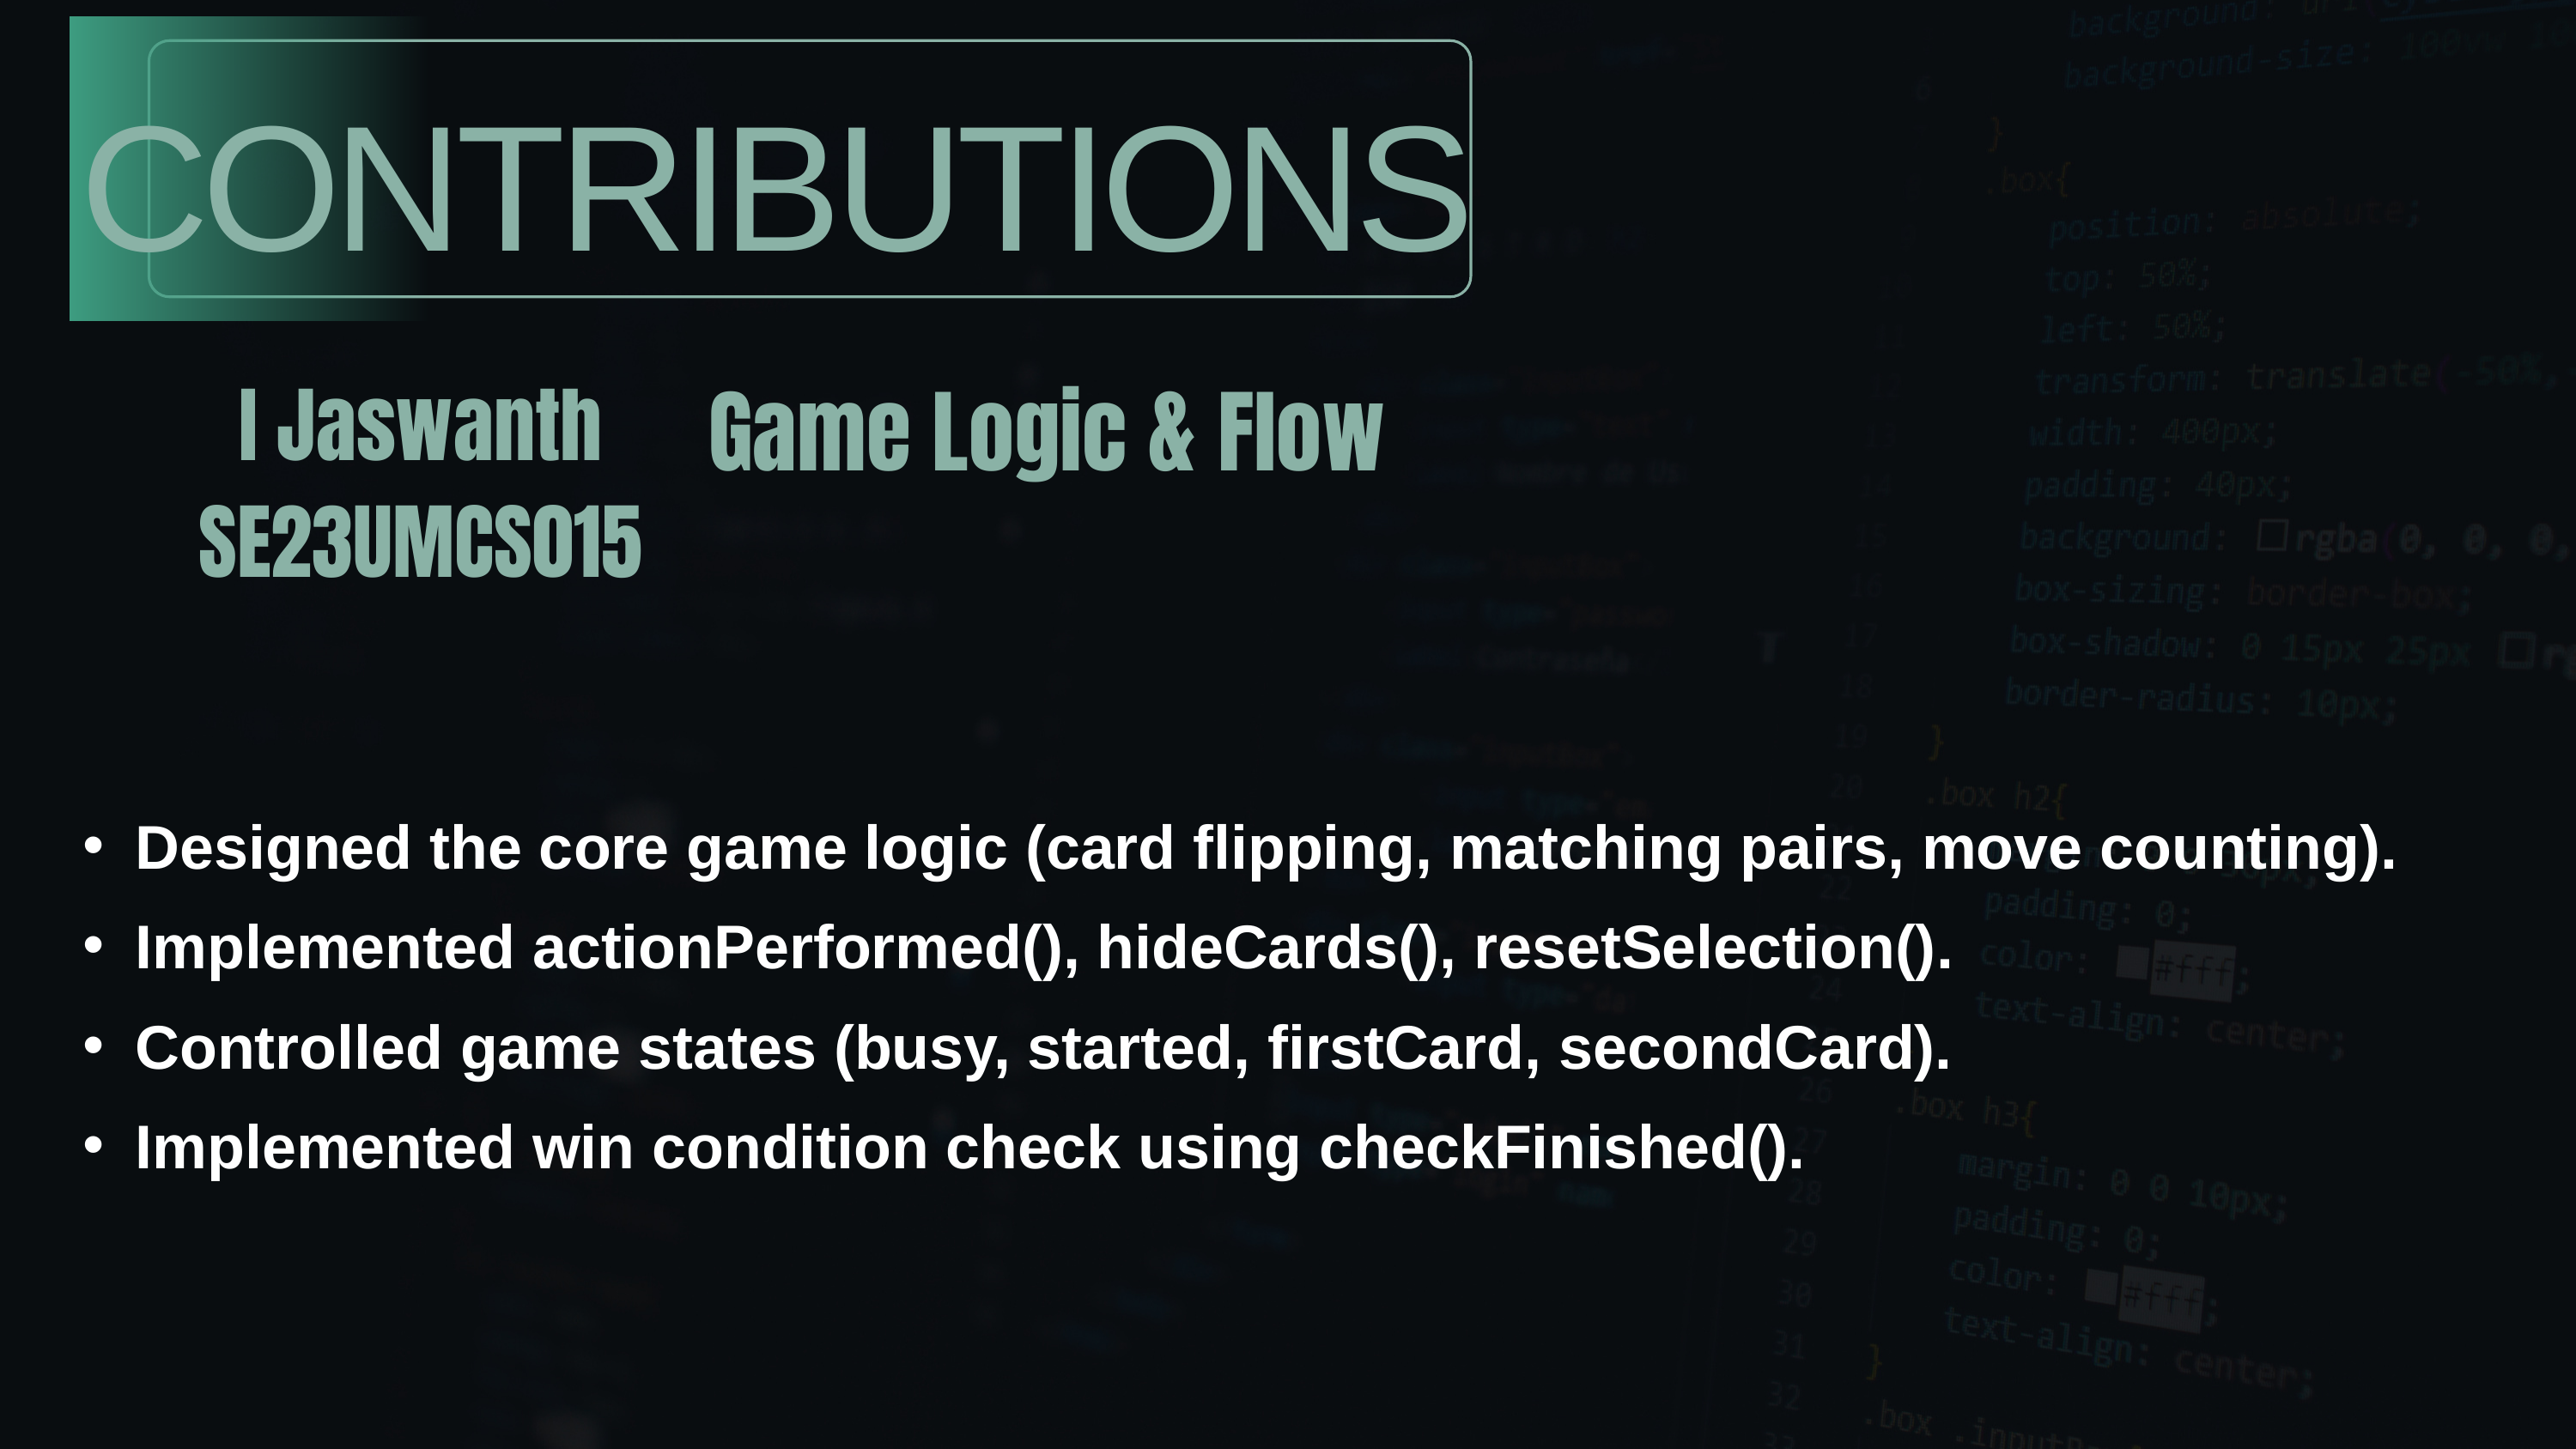

CONTRIBUTIONS
I Jaswanth
SE23UMCS015
Game Logic & Flow

Designed the core game logic (card flipping, matching pairs, move counting).
Implemented actionPerformed(), hideCards(), resetSelection().
Controlled game states (busy, started, firstCard, secondCard).
Implemented win condition check using checkFinished().